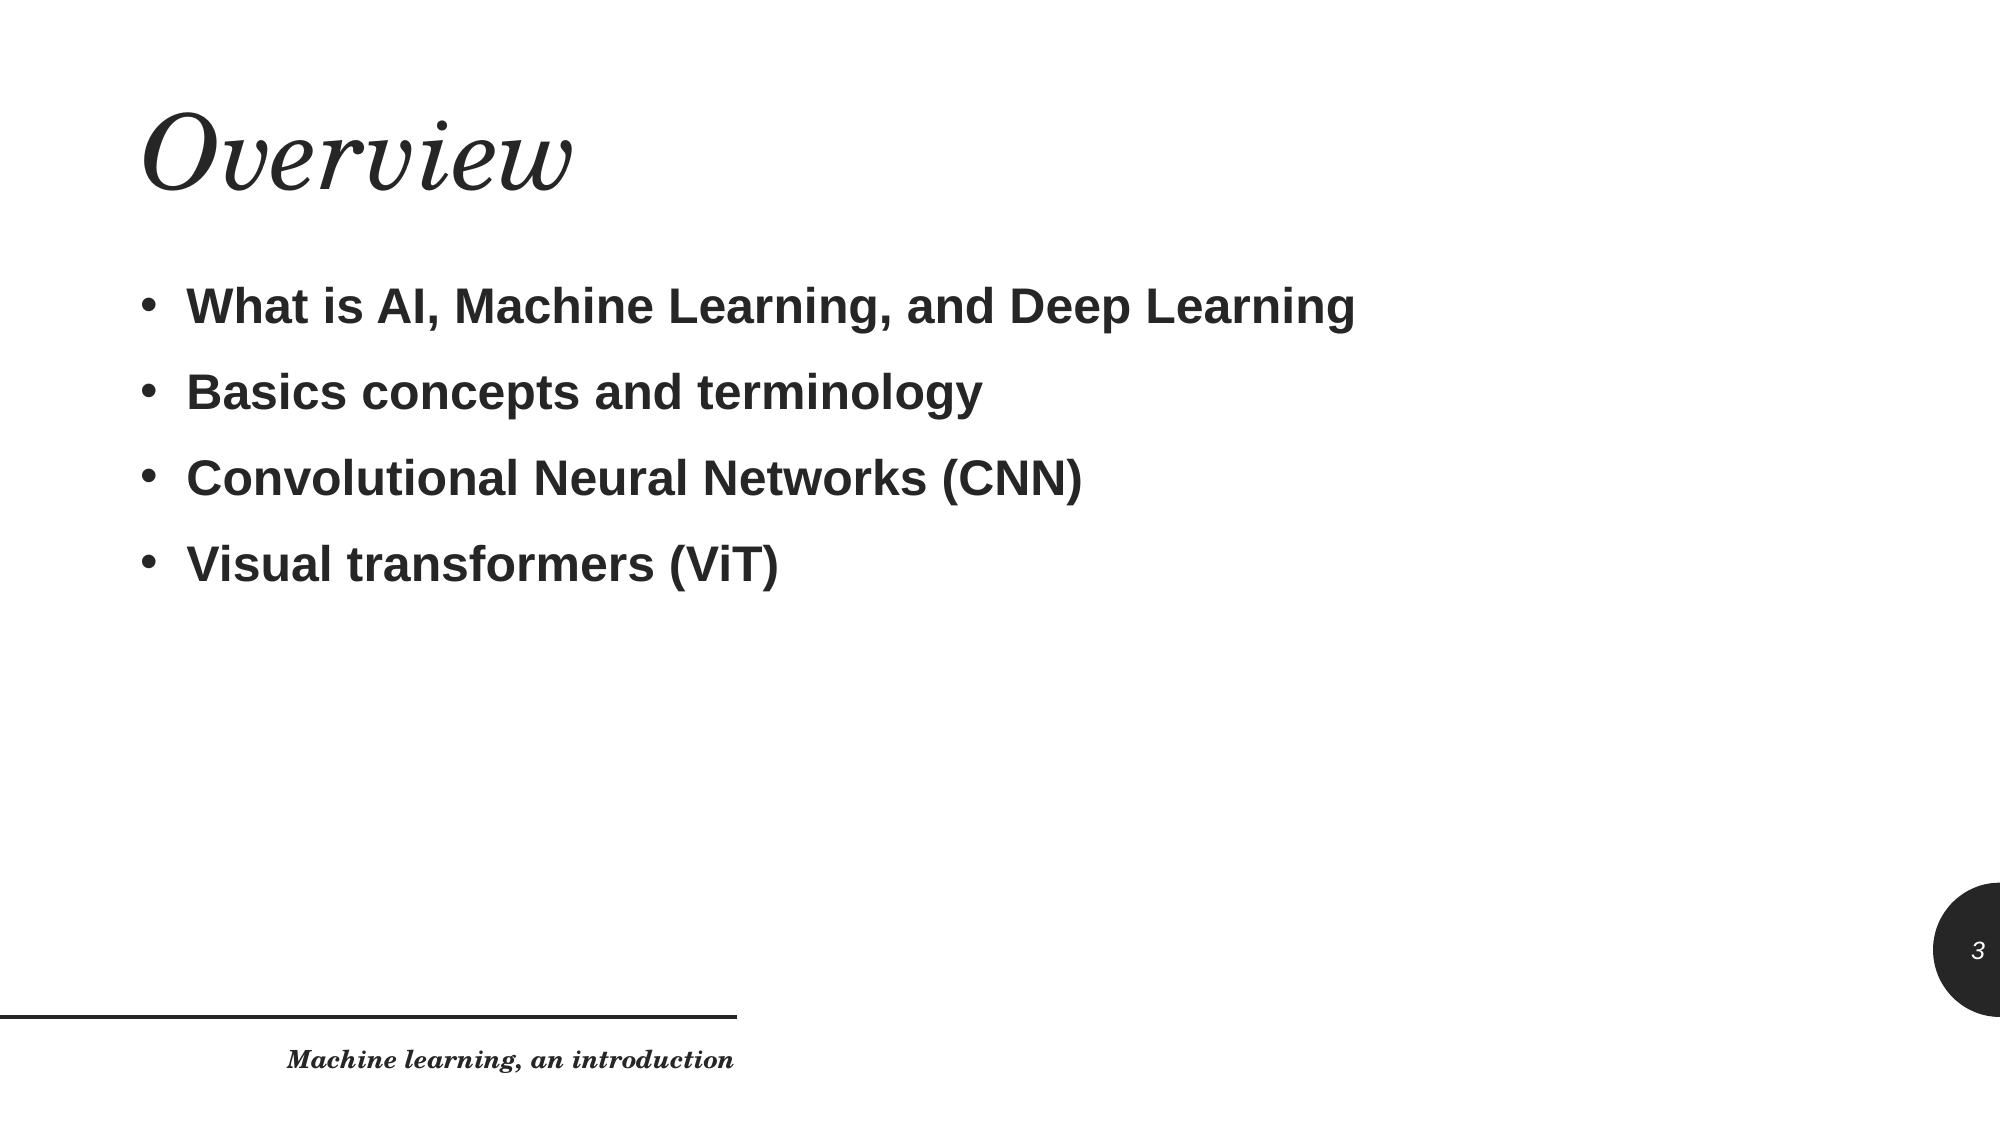

# Overview
What is AI, Machine Learning, and Deep Learning
Basics concepts and terminology
Convolutional Neural Networks (CNN)
Visual transformers (ViT)
3
Machine learning, an introduction